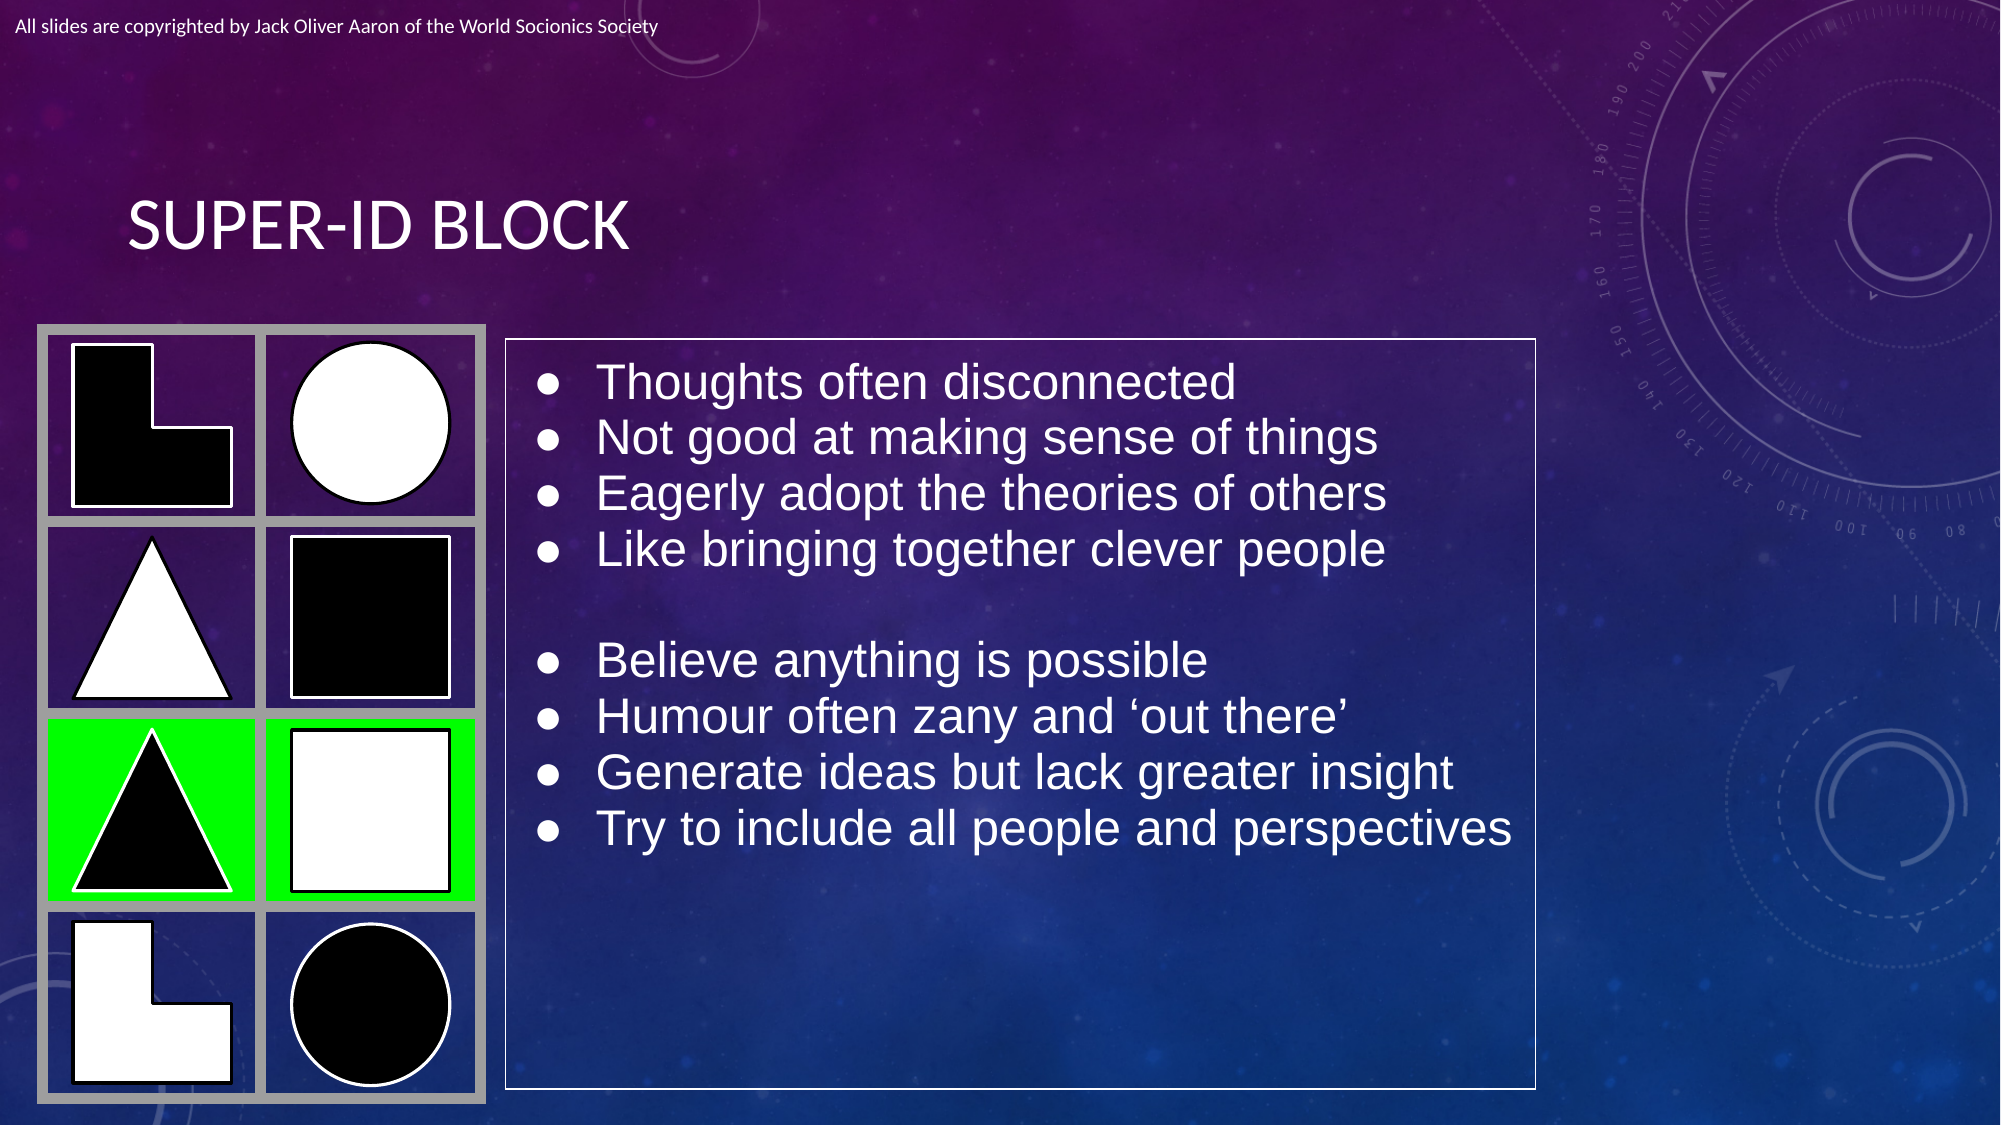

All slides are copyrighted by Jack Oliver Aaron of the World Socionics Society
# SUPER-ID BLOCK
|  |  |
| --- | --- |
|  |  |
|  |  |
|  |  |
| Thoughts often disconnected Not good at making sense of things Eagerly adopt the theories of others Like bringing together clever people Believe anything is possible Humour often zany and ‘out there’ Generate ideas but lack greater insight Try to include all people and perspectives |
| --- |